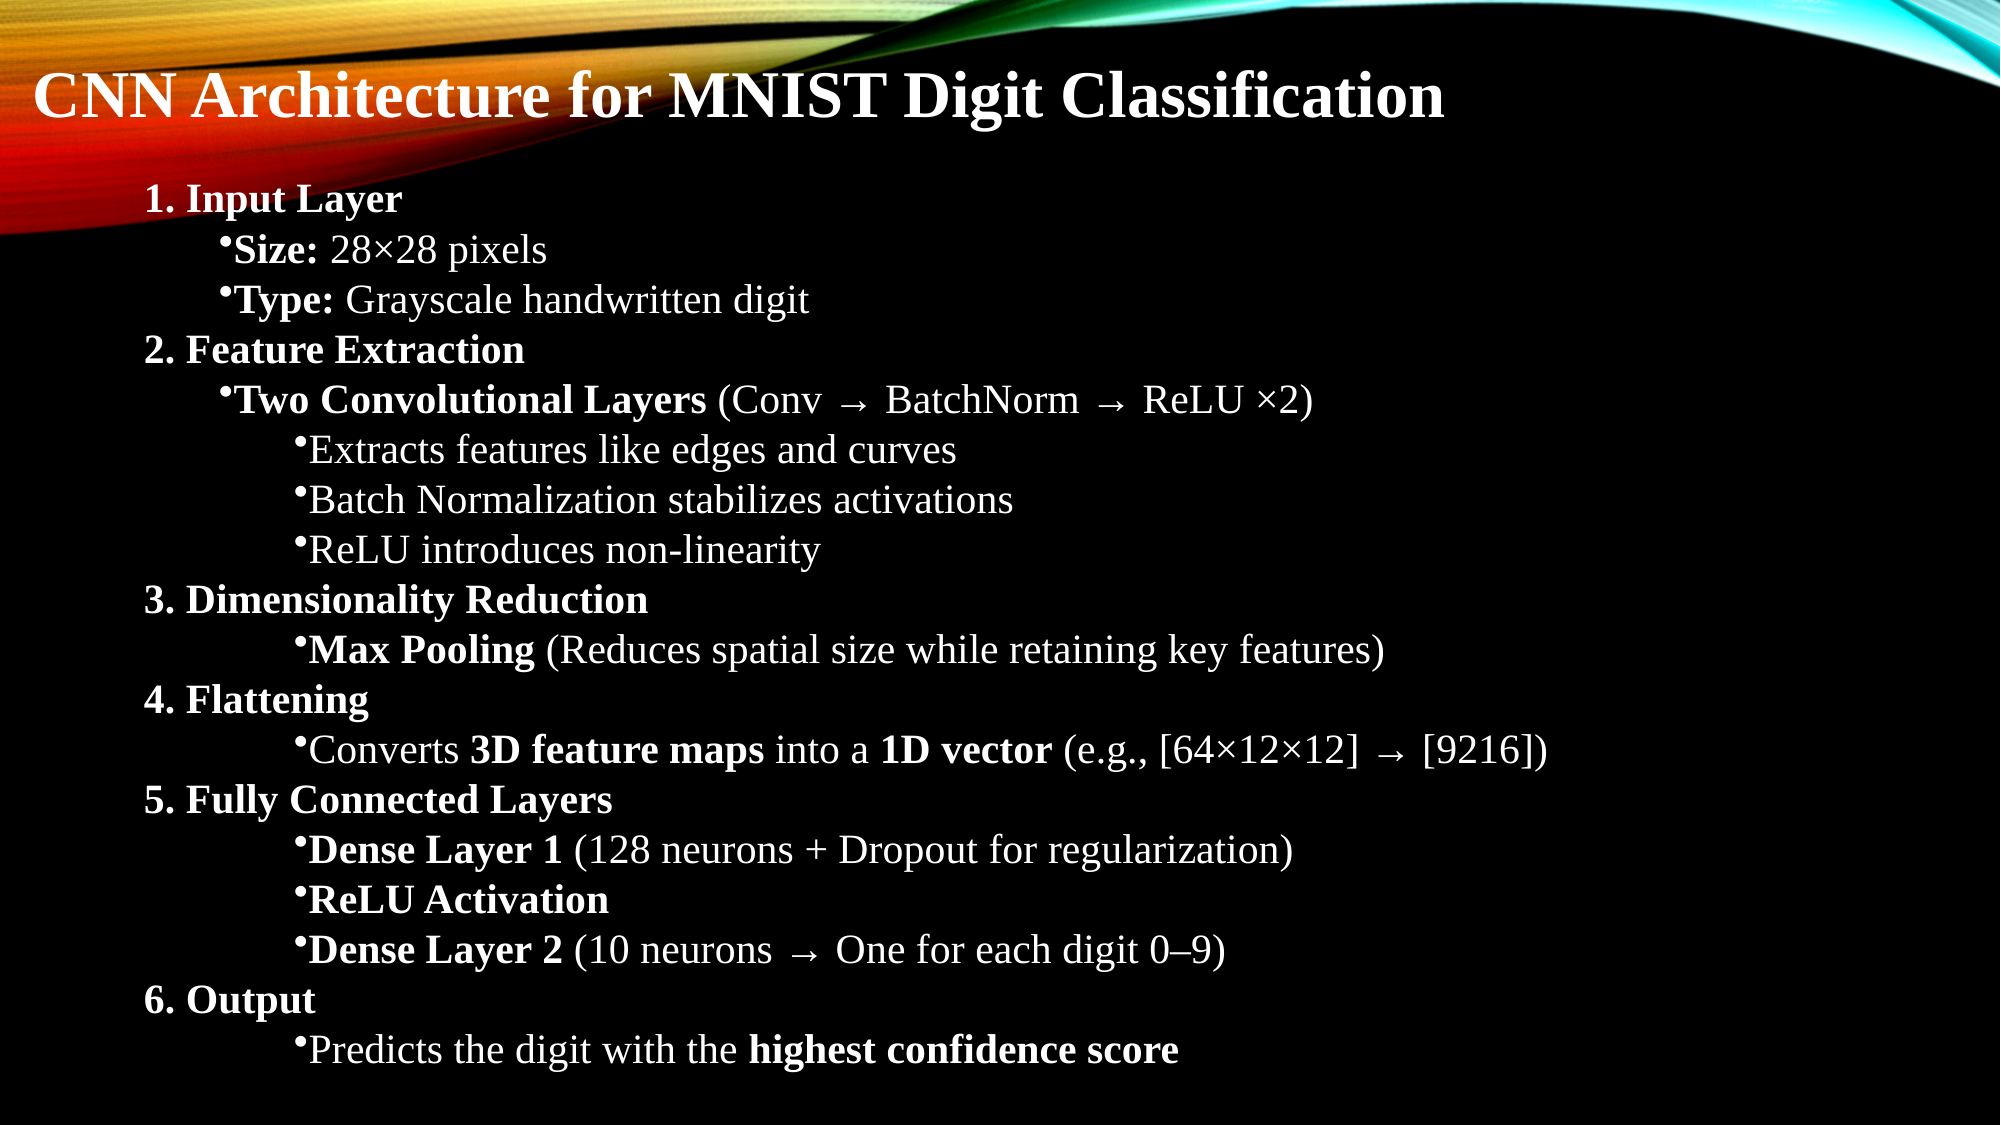

# CNN Architecture for MNIST Digit Classification
1. Input Layer
Size: 28×28 pixels
Type: Grayscale handwritten digit
2. Feature Extraction
Two Convolutional Layers (Conv → BatchNorm → ReLU ×2)
Extracts features like edges and curves
Batch Normalization stabilizes activations
ReLU introduces non-linearity
3. Dimensionality Reduction
Max Pooling (Reduces spatial size while retaining key features)
4. Flattening
Converts 3D feature maps into a 1D vector (e.g., [64×12×12] → [9216])
5. Fully Connected Layers
Dense Layer 1 (128 neurons + Dropout for regularization)
ReLU Activation
Dense Layer 2 (10 neurons → One for each digit 0–9)
6. Output
Predicts the digit with the highest confidence score